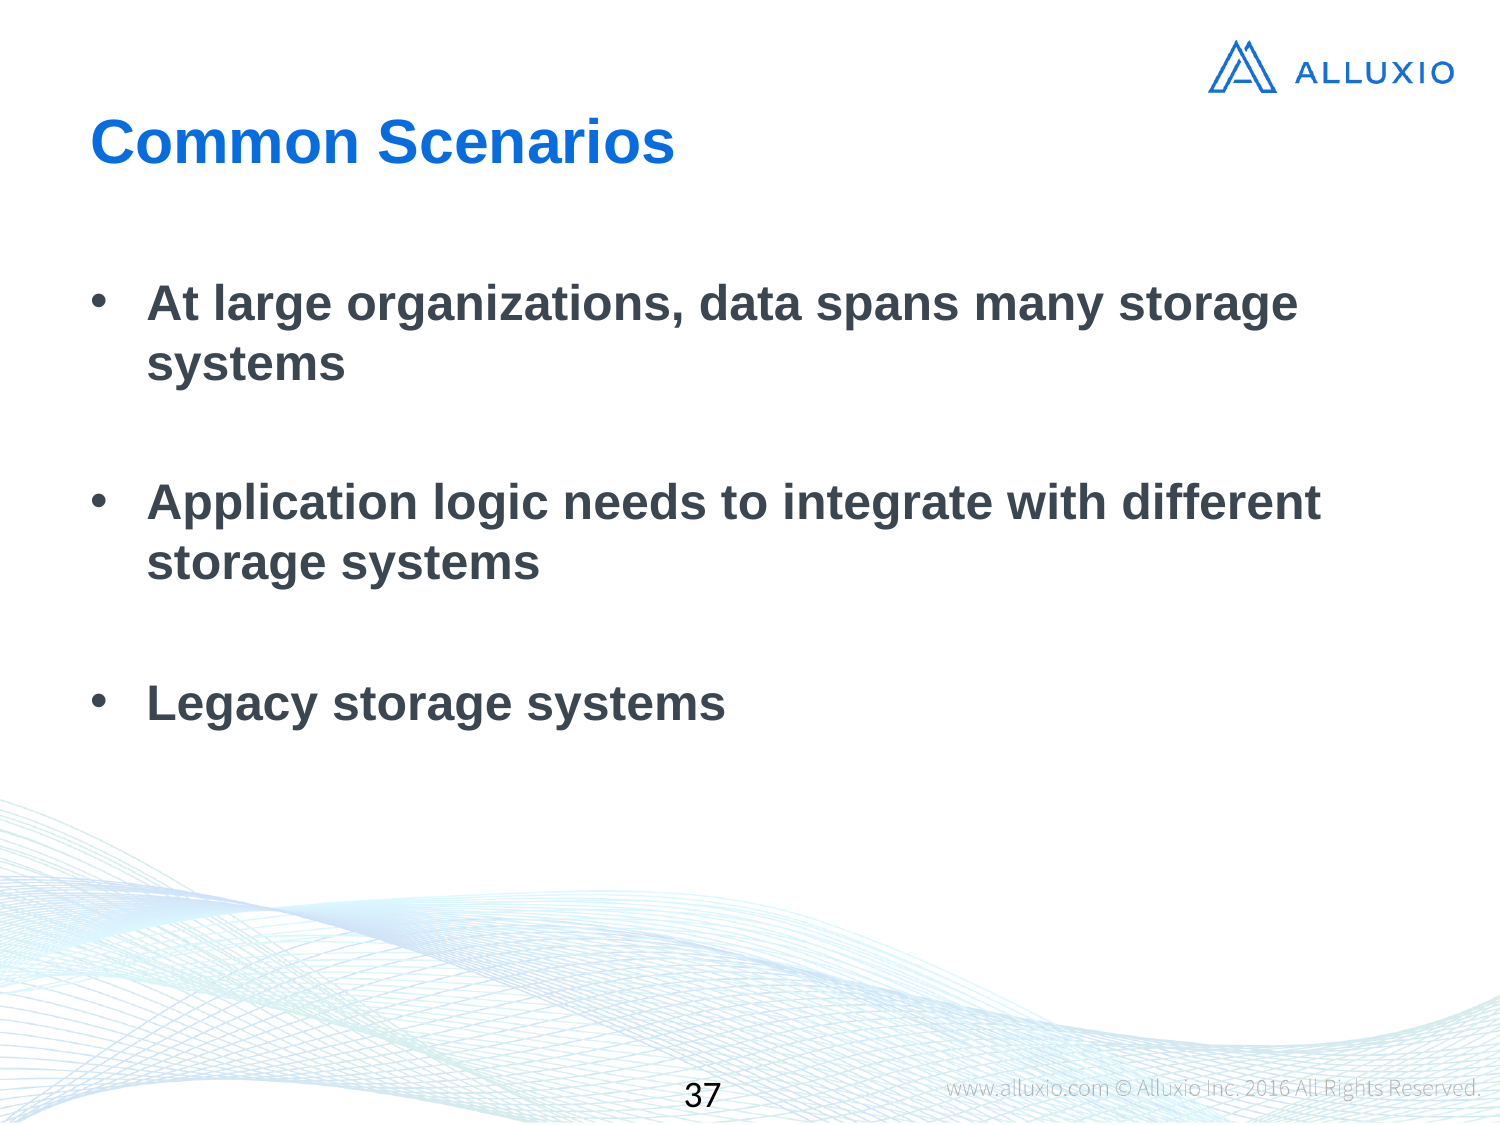

# Common Scenarios
At large organizations, data spans many storage systems

Application logic needs to integrate with different storage systems

Legacy storage systems
37